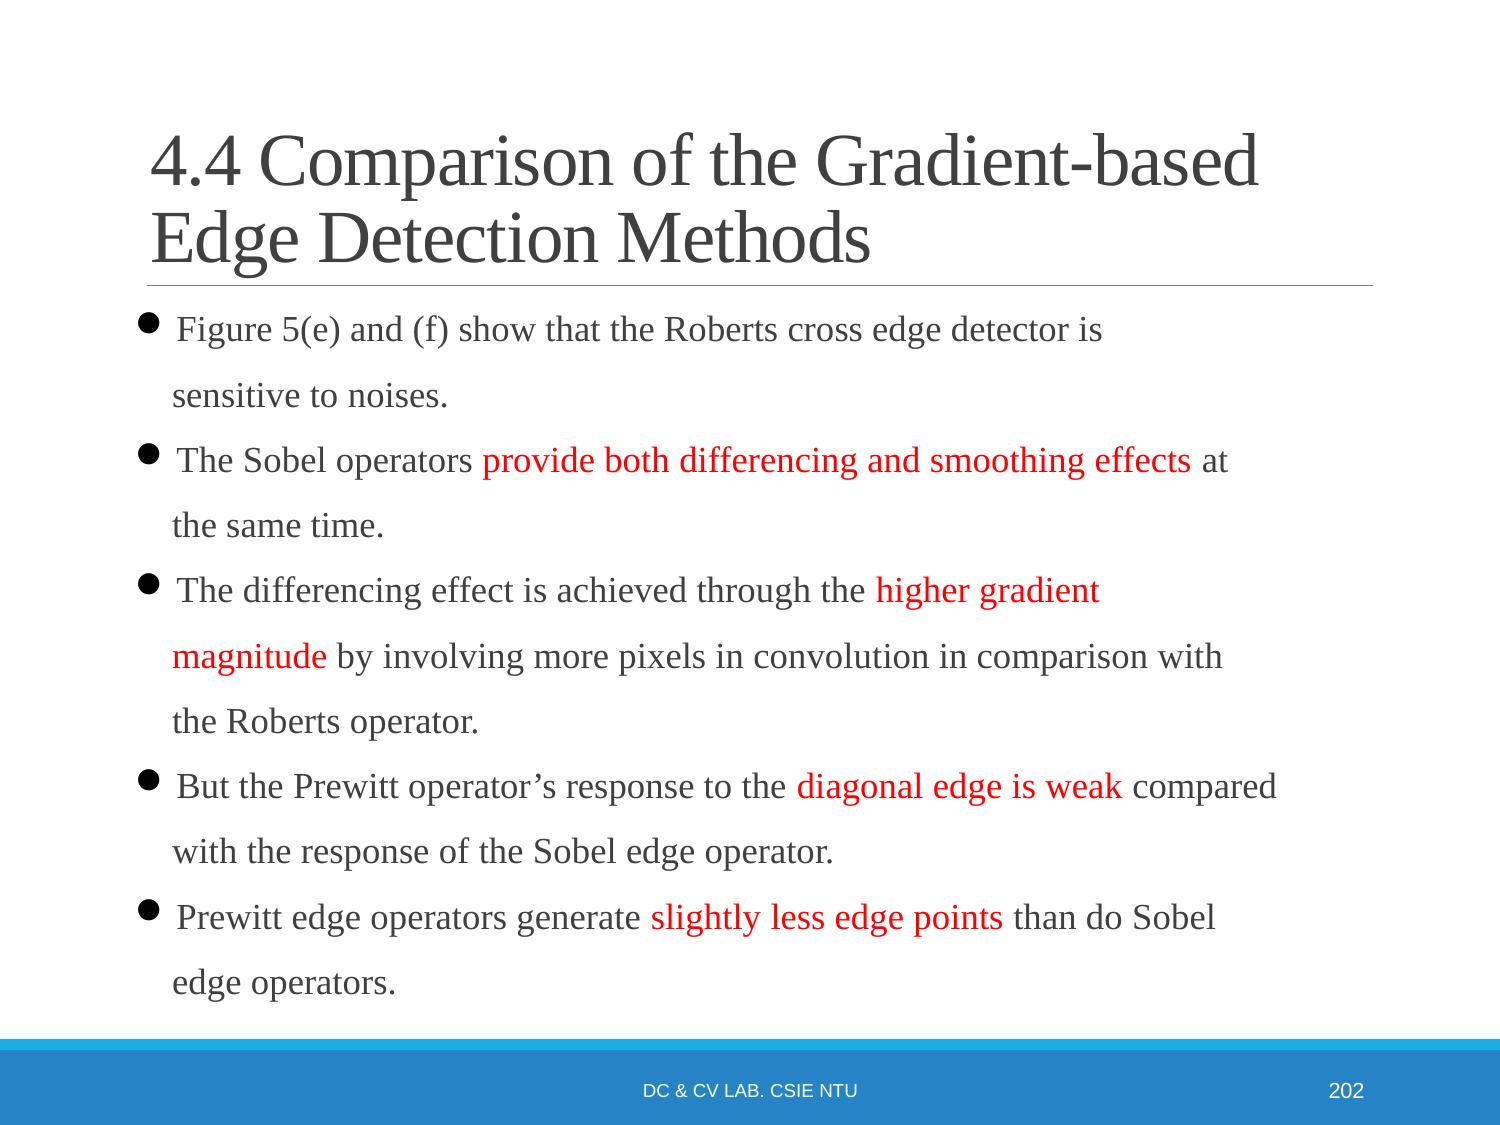

# 4.4 Comparison of the Gradient-based Edge Detection Methods
 Figure 5(e) and (f) show that the Roberts cross edge detector is
    sensitive to noises.
 The Sobel operators provide both differencing and smoothing effects at
    the same time.
 The differencing effect is achieved through the higher gradient
    magnitude by involving more pixels in convolution in comparison with
    the Roberts operator.
 But the Prewitt operator’s response to the diagonal edge is weak compared
    with the response of the Sobel edge operator.
 Prewitt edge operators generate slightly less edge points than do Sobel
    edge operators.
DC & CV Lab. CSIE NTU
202